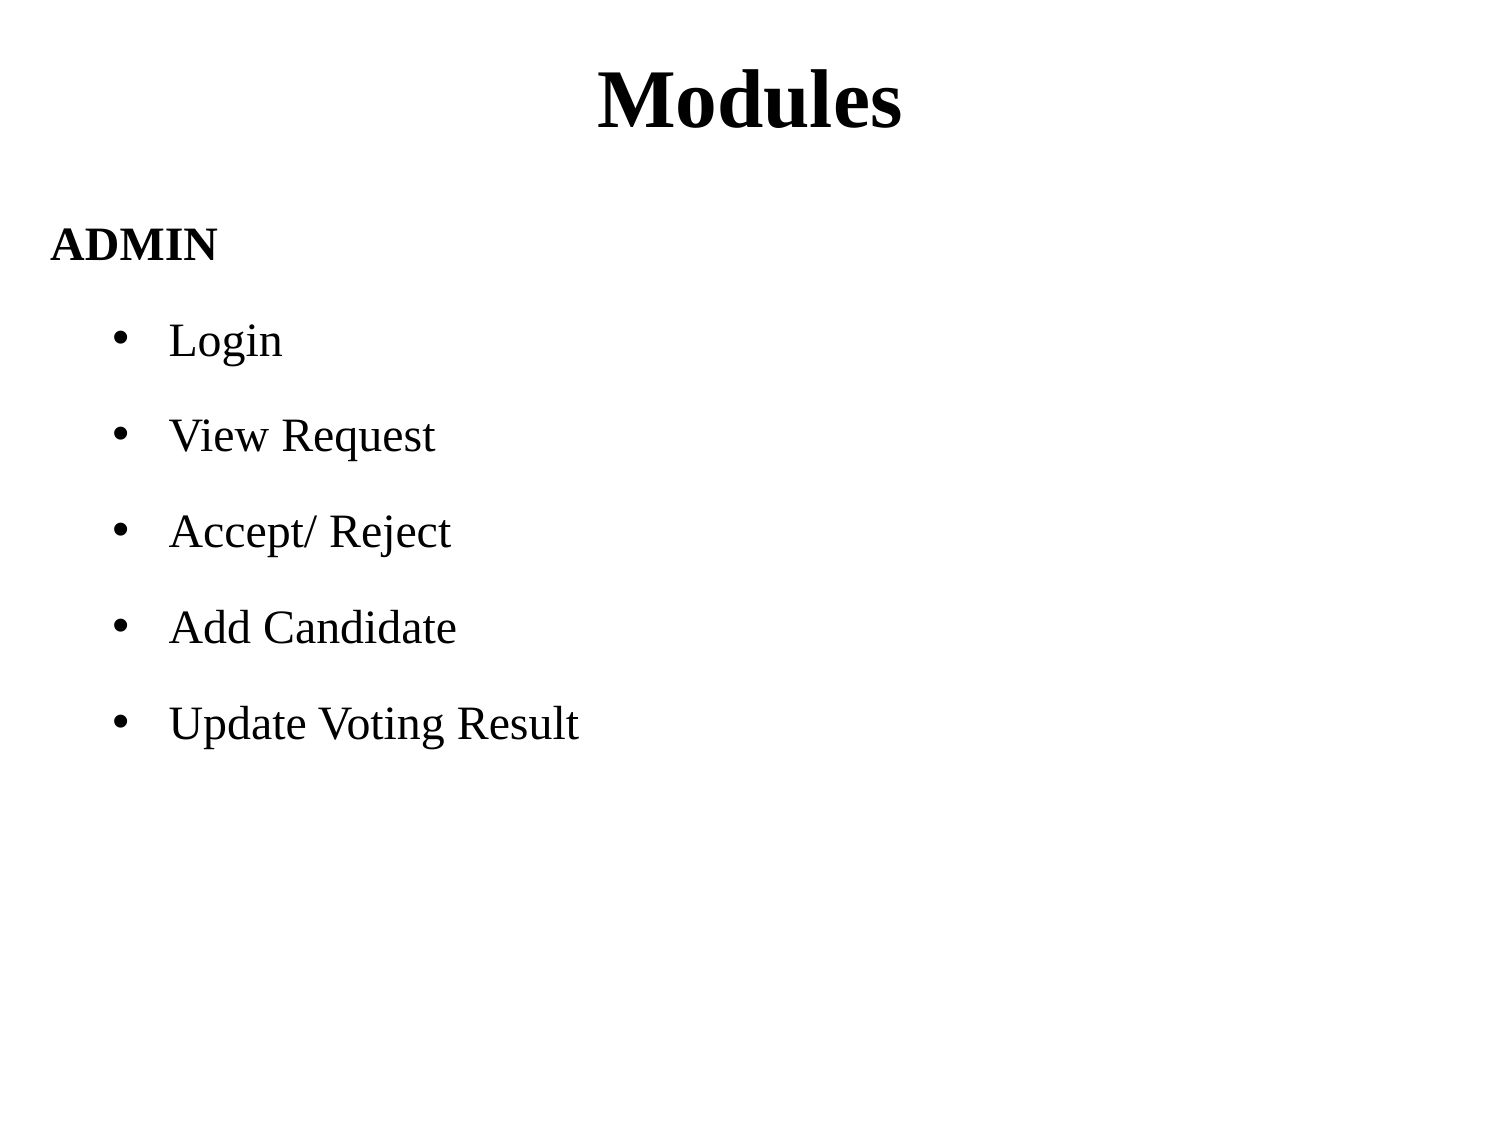

# Modules
ADMIN
Login
View Request
Accept/ Reject
Add Candidate
Update Voting Result